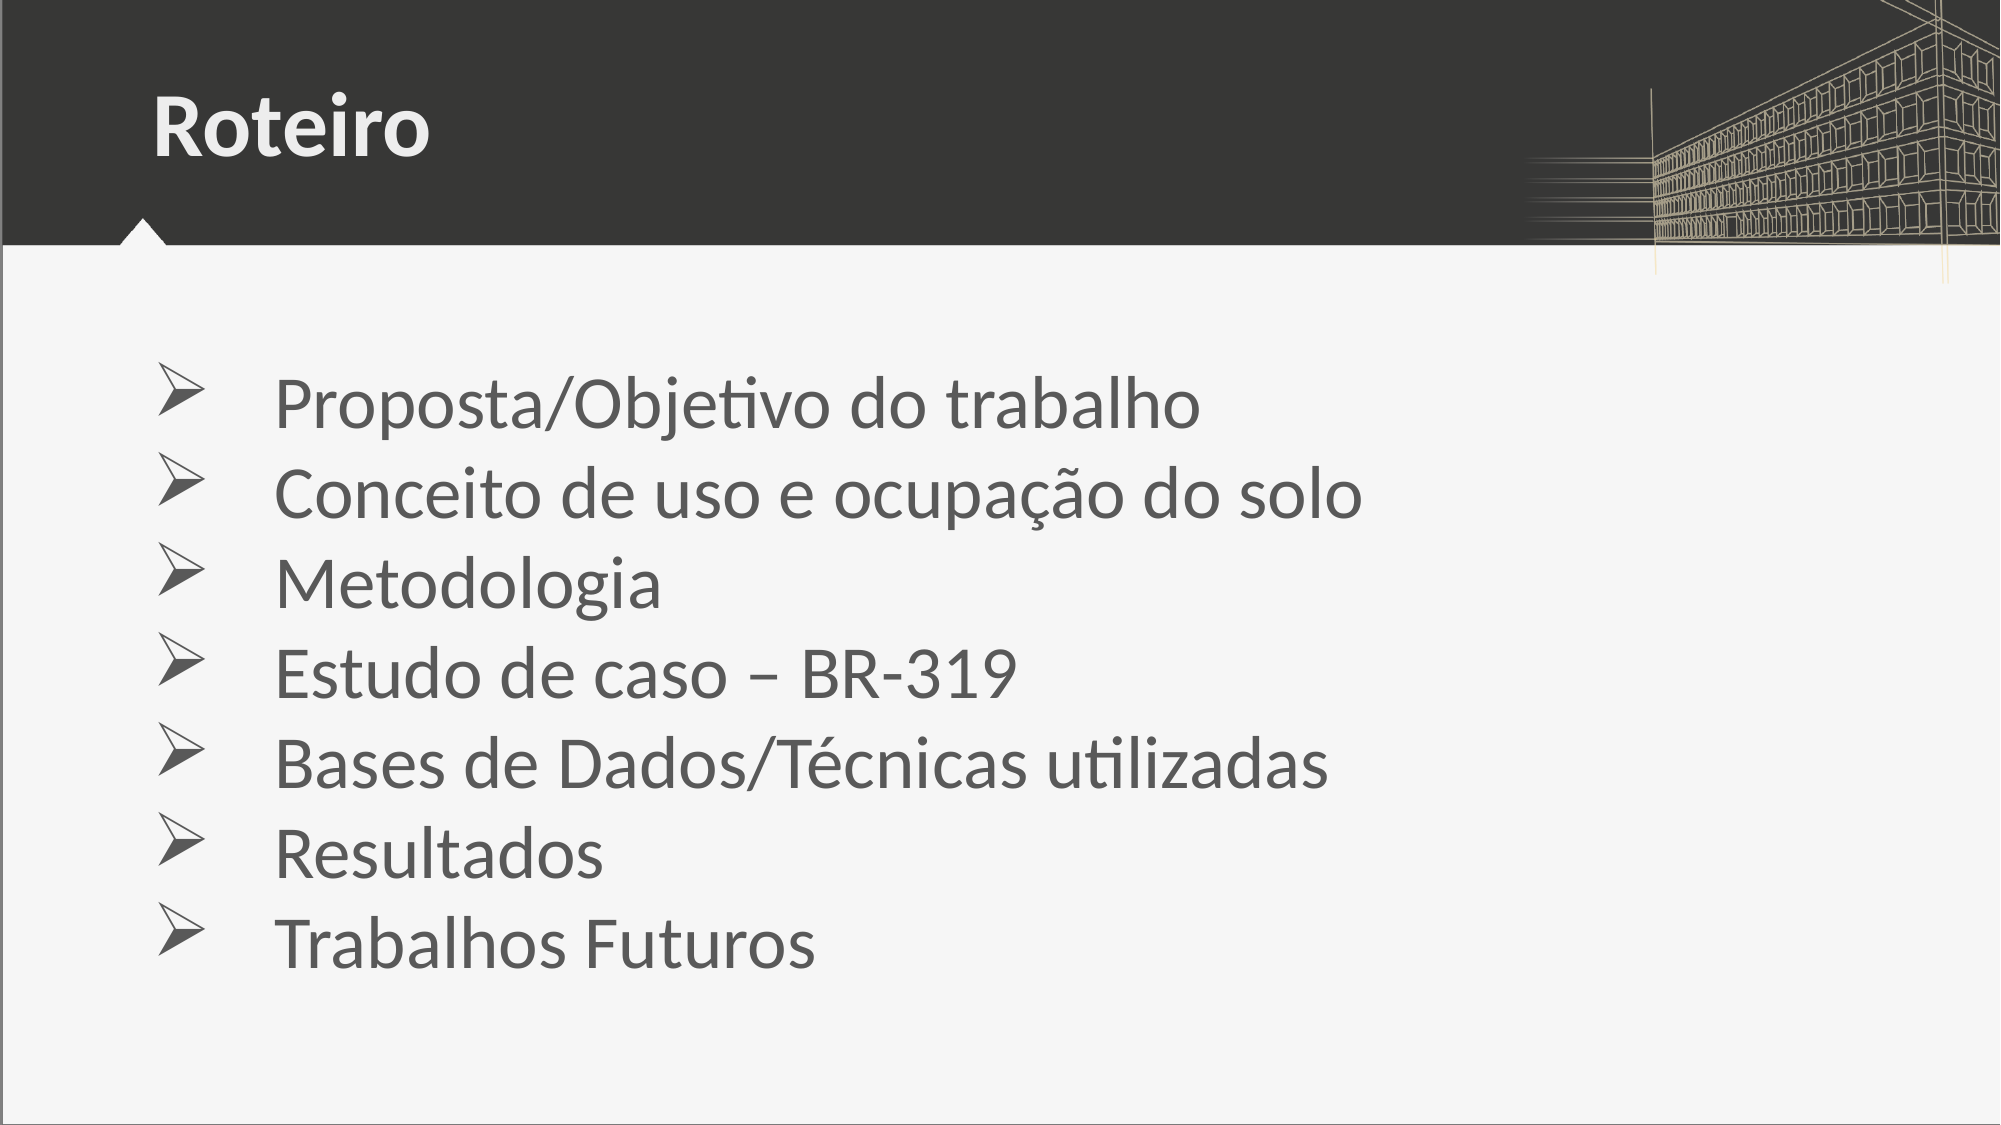

# Roteiro
Proposta/Objetivo do trabalho
Conceito de uso e ocupação do solo
Metodologia
Estudo de caso – BR-319
Bases de Dados/Técnicas utilizadas
Resultados
Trabalhos Futuros